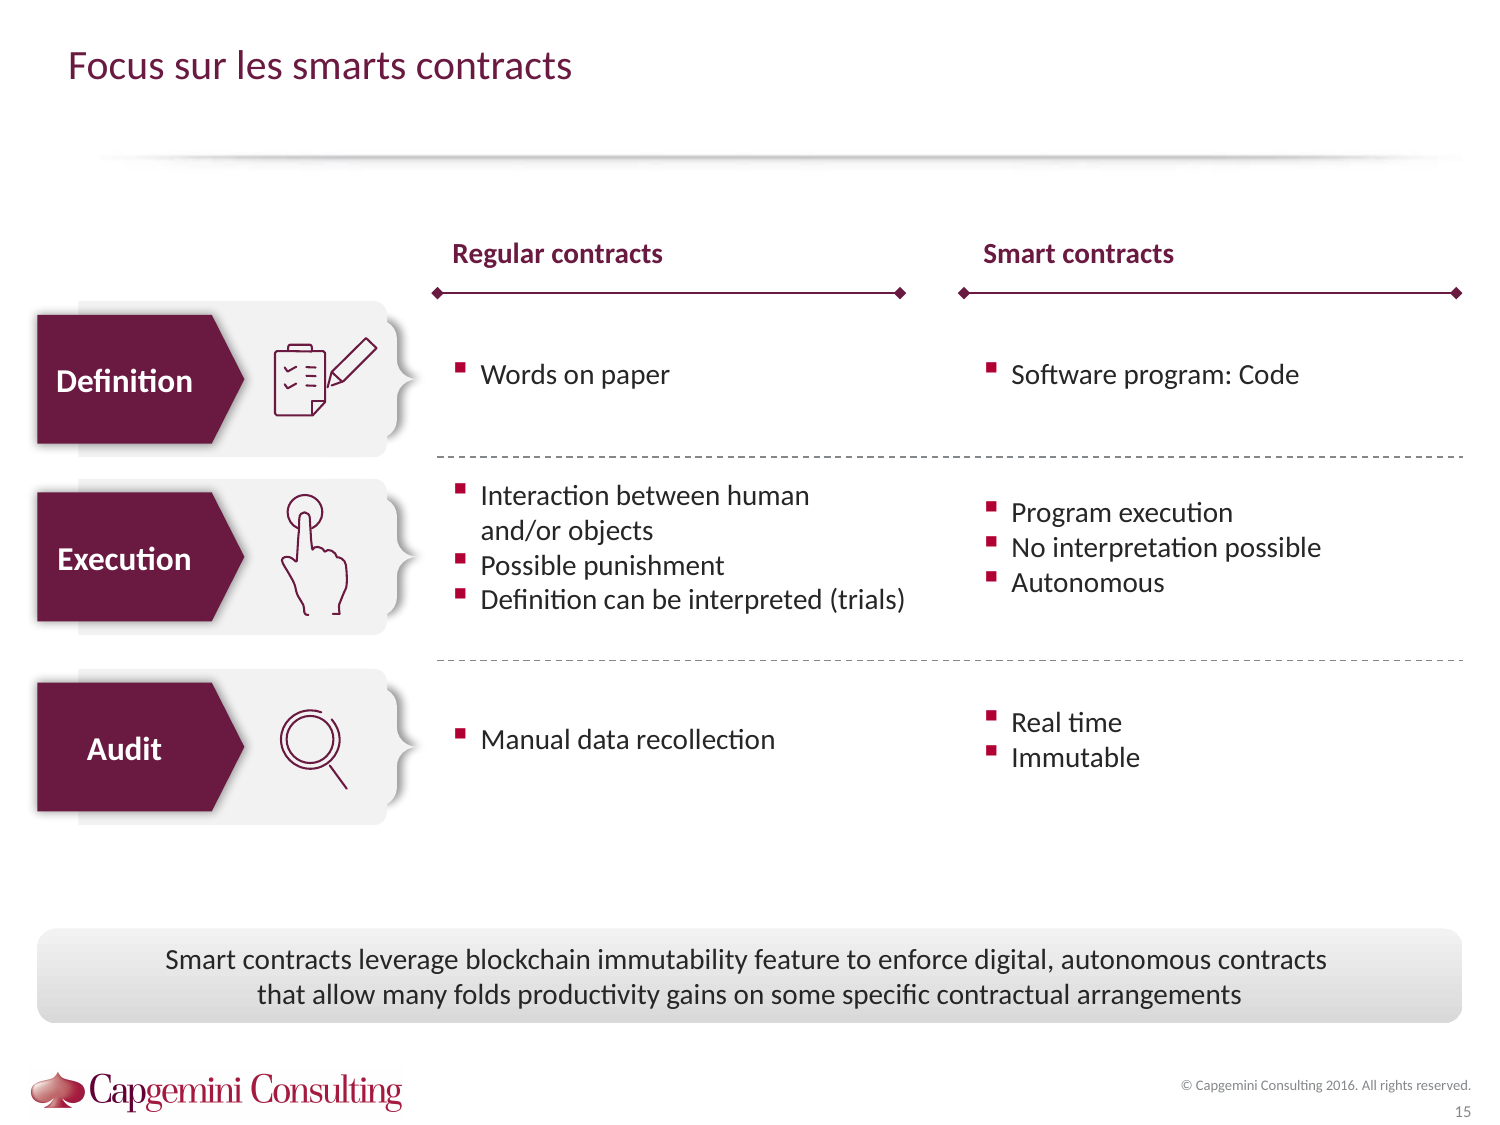

# Focus sur les smarts contracts
Regular contracts
Smart contracts

Words on paper
Software program: Code
Definition

Interaction between human and/or objects
Possible punishment
Definition can be interpreted (trials)
Program execution
No interpretation possible
Autonomous

Execution

Manual data recollection
Real time
Immutable

Audit

Smart contracts leverage blockchain immutability feature to enforce digital, autonomous contracts
that allow many folds productivity gains on some specific contractual arrangements
© Capgemini Consulting 2016. All rights reserved.
15